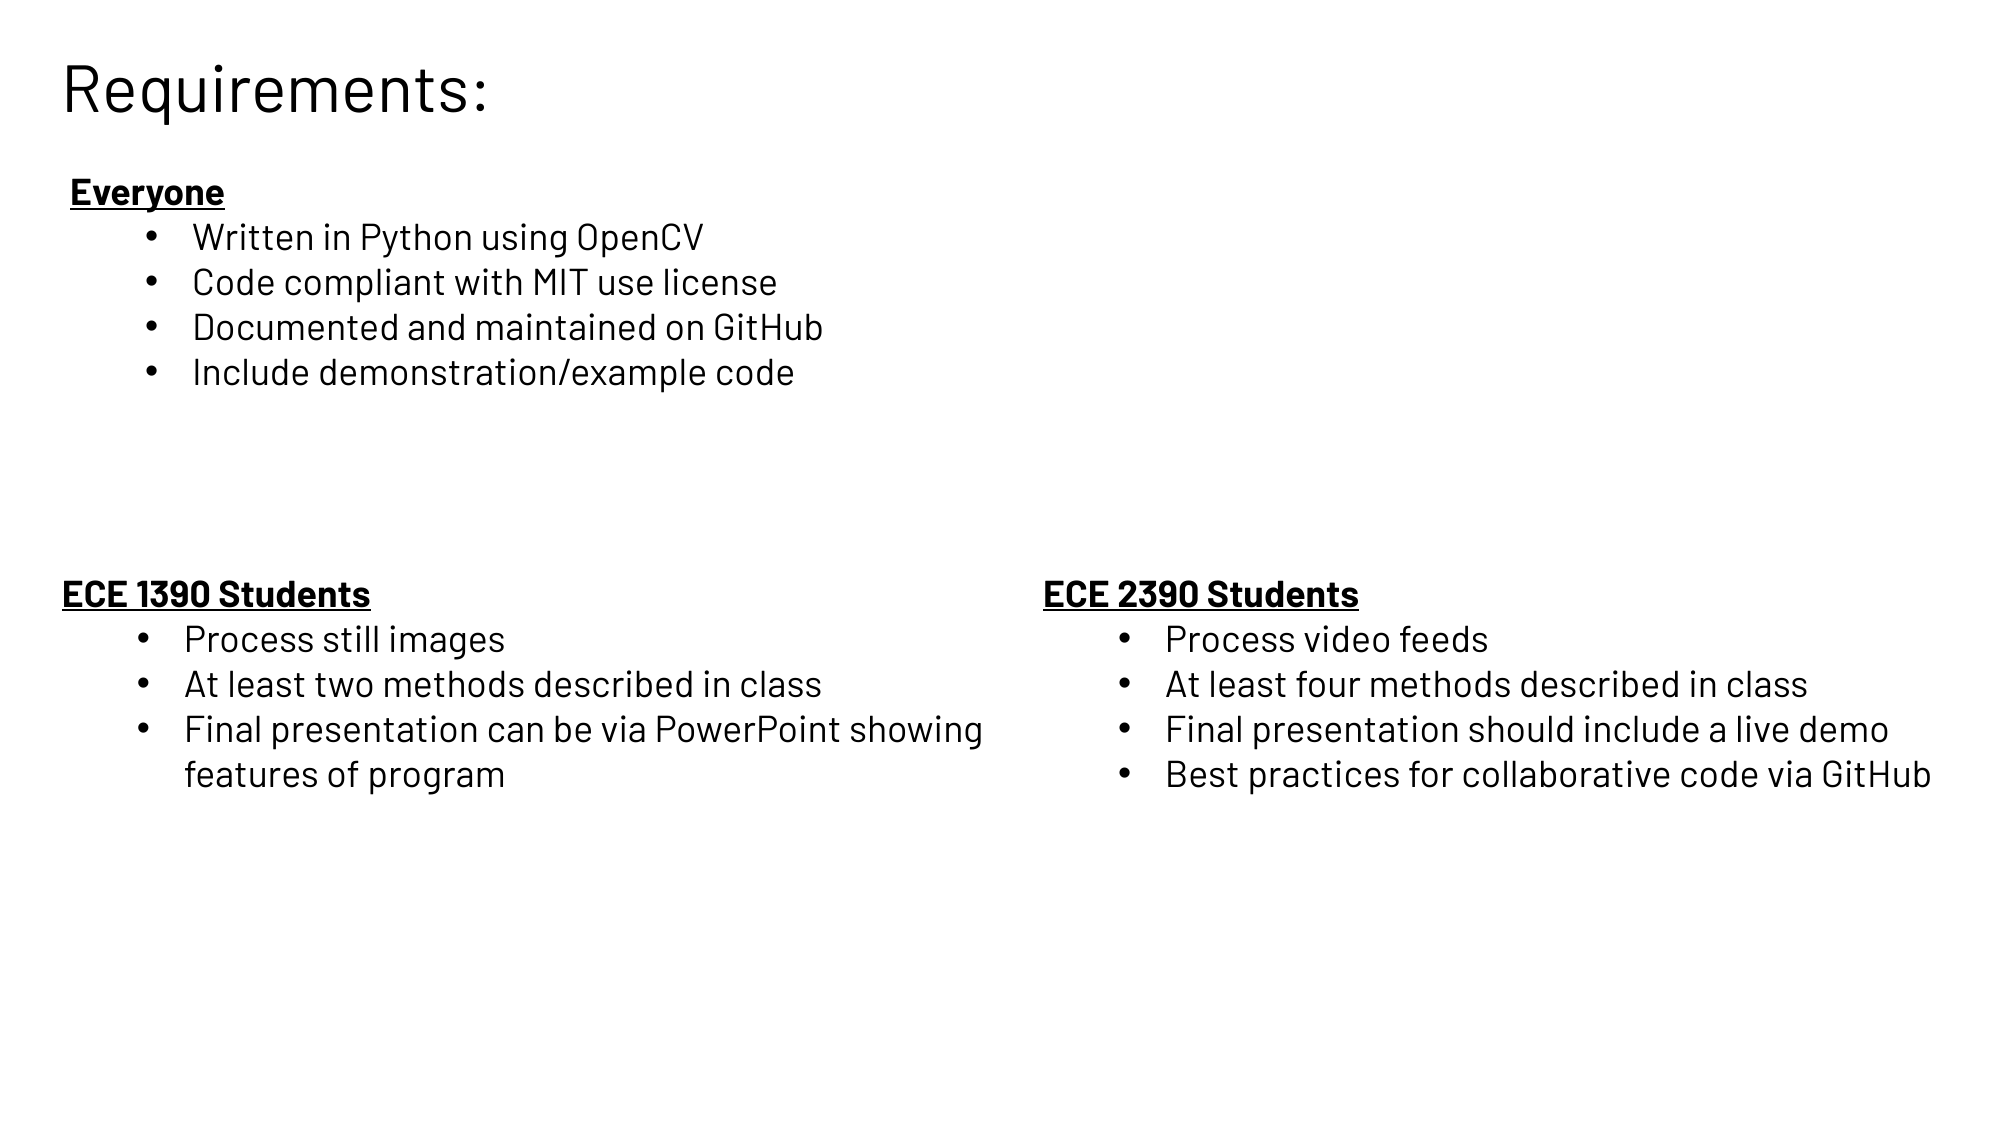

Requirements:
Everyone
Written in Python using OpenCV
Code compliant with MIT use license
Documented and maintained on GitHub
Include demonstration/example code
ECE 1390 Students
Process still images
At least two methods described in class
Final presentation can be via PowerPoint showing features of program

ECE 2390 Students
Process video feeds
At least four methods described in class
Final presentation should include a live demo
Best practices for collaborative code via GitHub